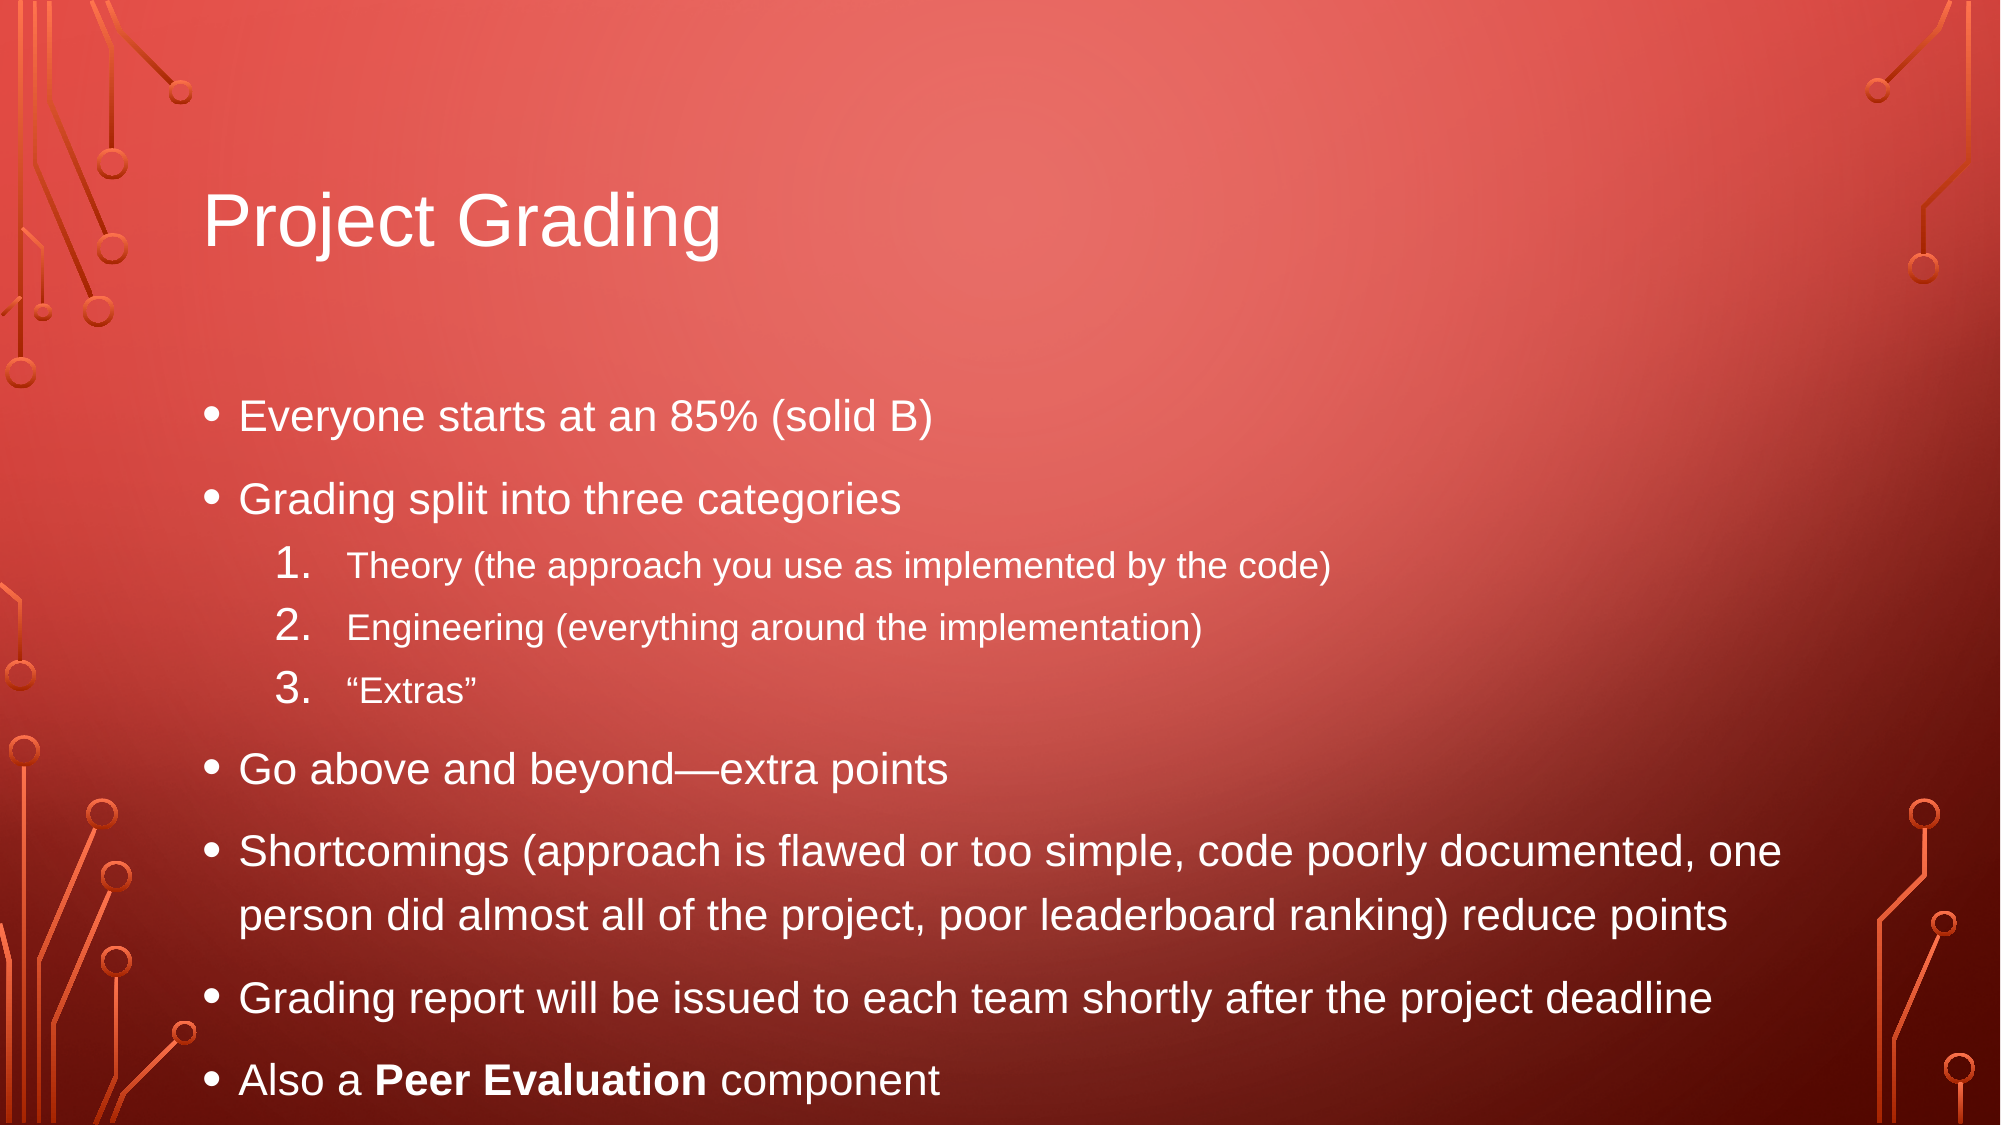

# Project Grading
Everyone starts at an 85% (solid B)
Grading split into three categories
Theory (the approach you use as implemented by the code)
Engineering (everything around the implementation)
“Extras”
Go above and beyond—extra points
Shortcomings (approach is flawed or too simple, code poorly documented, one person did almost all of the project, poor leaderboard ranking) reduce points
Grading report will be issued to each team shortly after the project deadline
Also a Peer Evaluation component